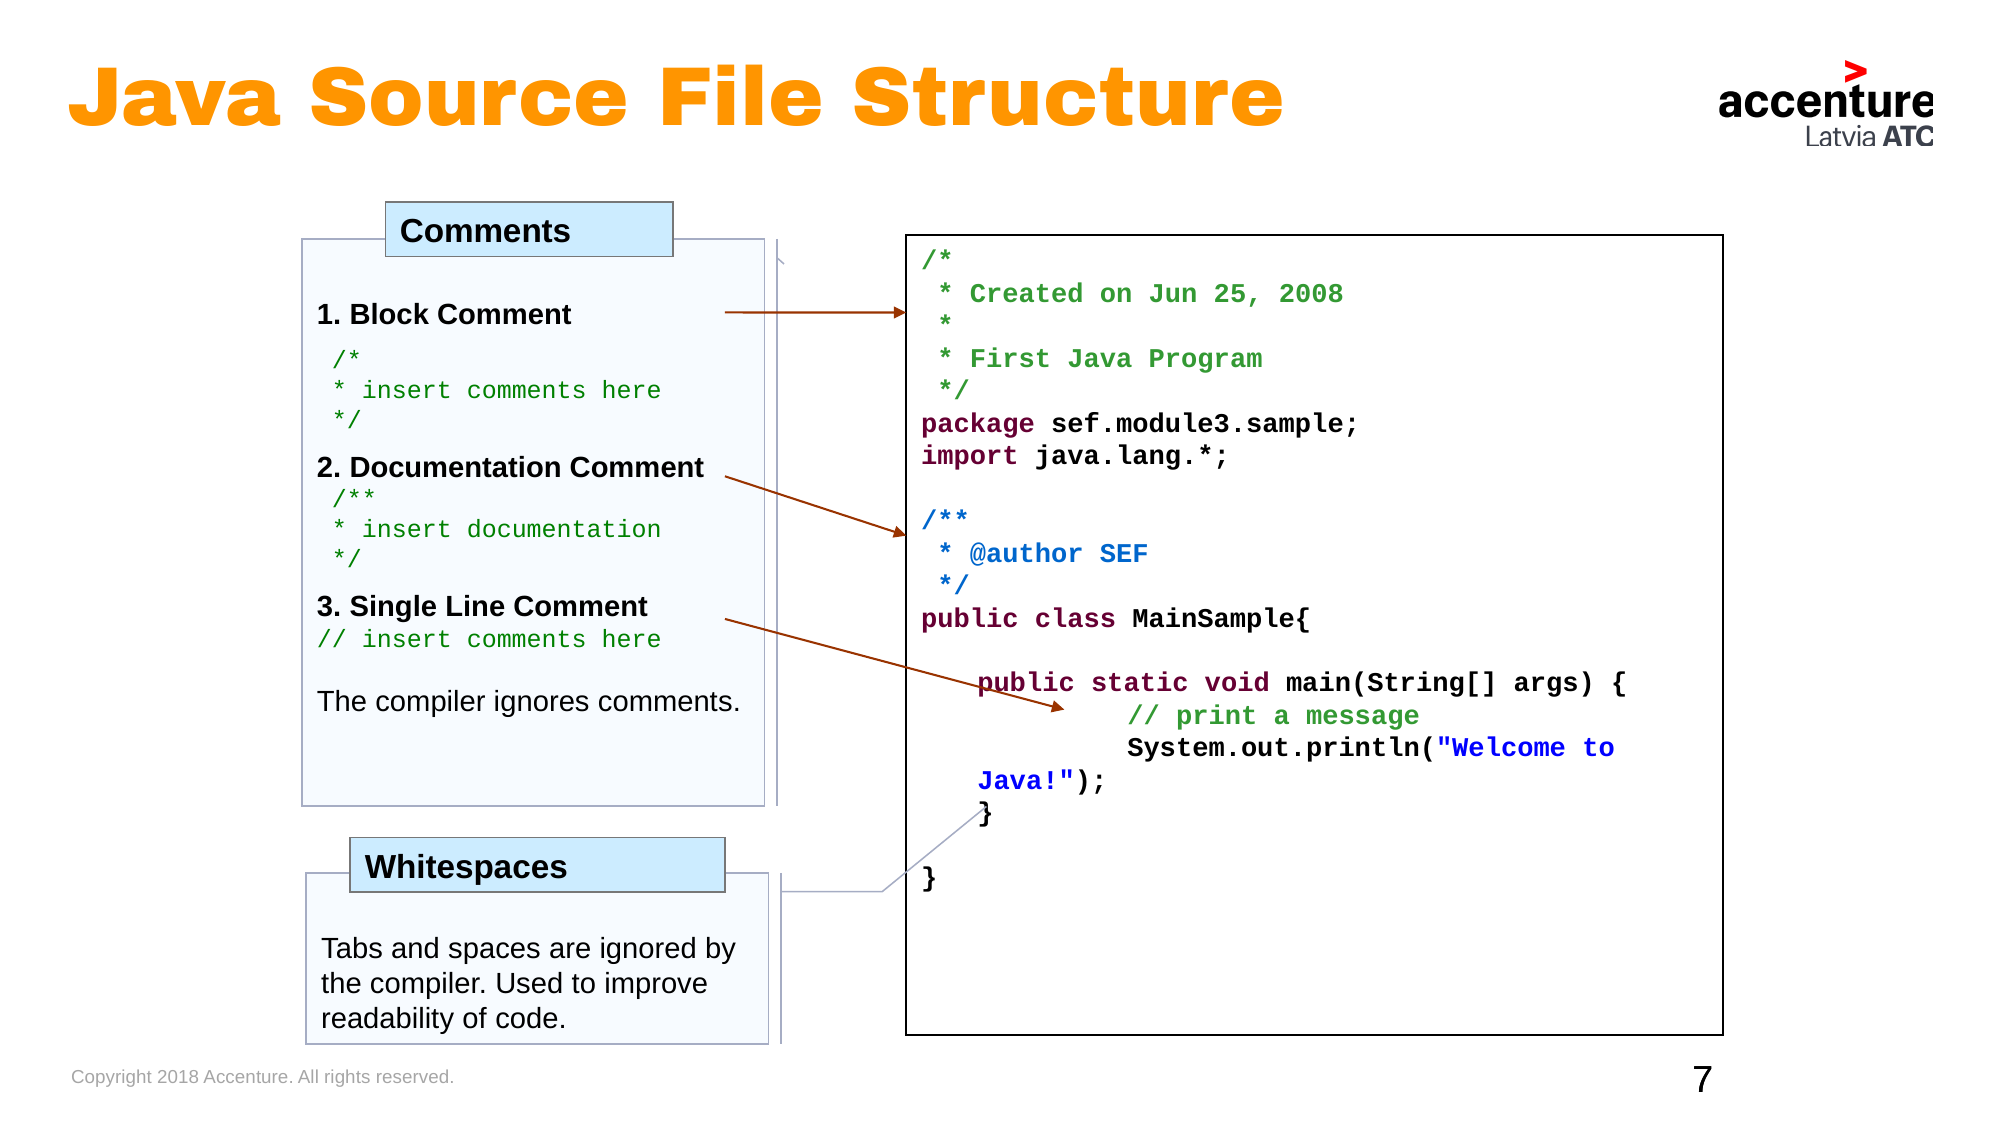

Java Source File Structure
Comments
/*
 * Created on Jun 25, 2008
 *
 * First Java Program
 */
package sef.module3.sample;
import java.lang.*;

/**
 * @author SEF
 */
public class MainSample{

	public static void main(String[] args) {
		// print a message
		System.out.println("Welcome to Java!");
	}

}

1. Block Comment
 /*
 * insert comments here
 */
2. Documentation Comment
 /**
 * insert documentation
 */
3. Single Line Comment
// insert comments here

The compiler ignores comments.

Whitespaces

Tabs and spaces are ignored by the compiler. Used to improve readability of code.
7
7